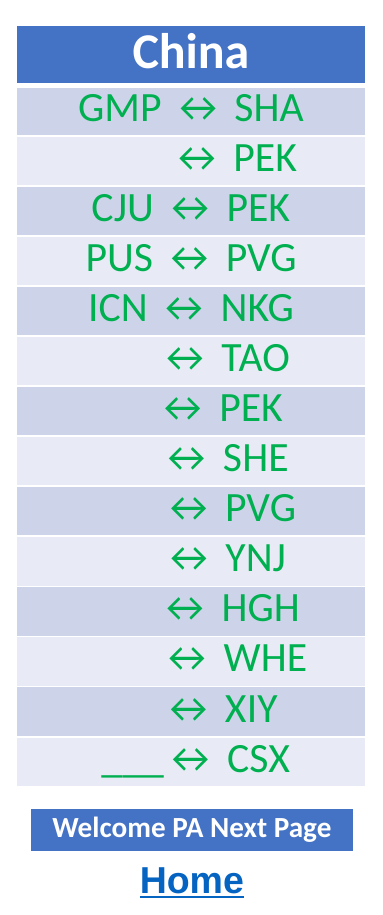

| China |
| --- |
| GMP ↔️ SHA |
| ↔️ PEK |
| CJU ↔️ PEK |
| PUS ↔️ PVG |
| ICN ↔️ NKG |
| ↔️ TAO |
| ↔️ PEK |
| ↔️ SHE |
| ↔️ PVG |
| ↔️ YNJ |
| ↔️ HGH |
| ↔️ WHE |
| ↔️ XIY |
| \_\_\_↔️ CSX |
| Welcome PA Next Page |
| --- |
Home